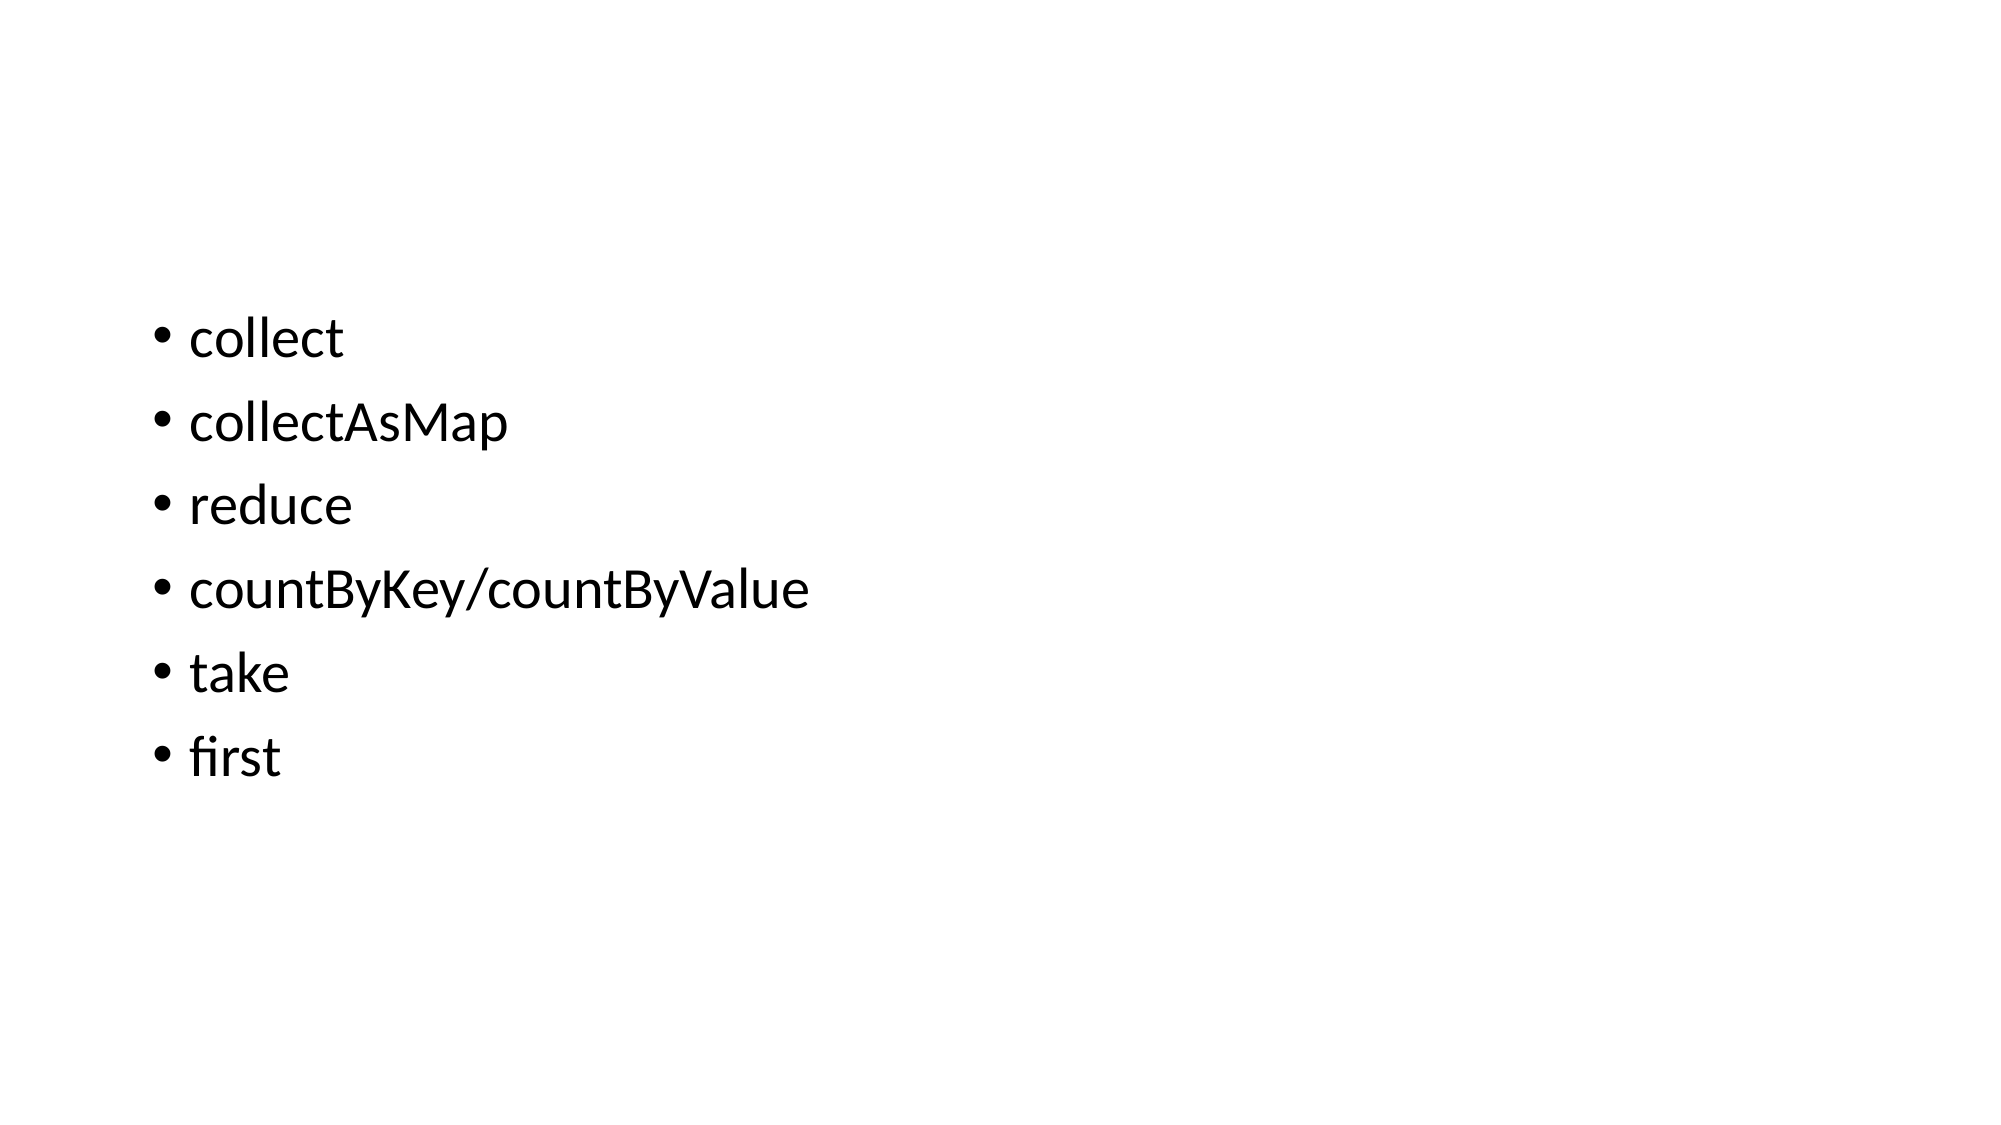

#
collect
collectAsMap
reduce
countByKey/countByValue
take
first